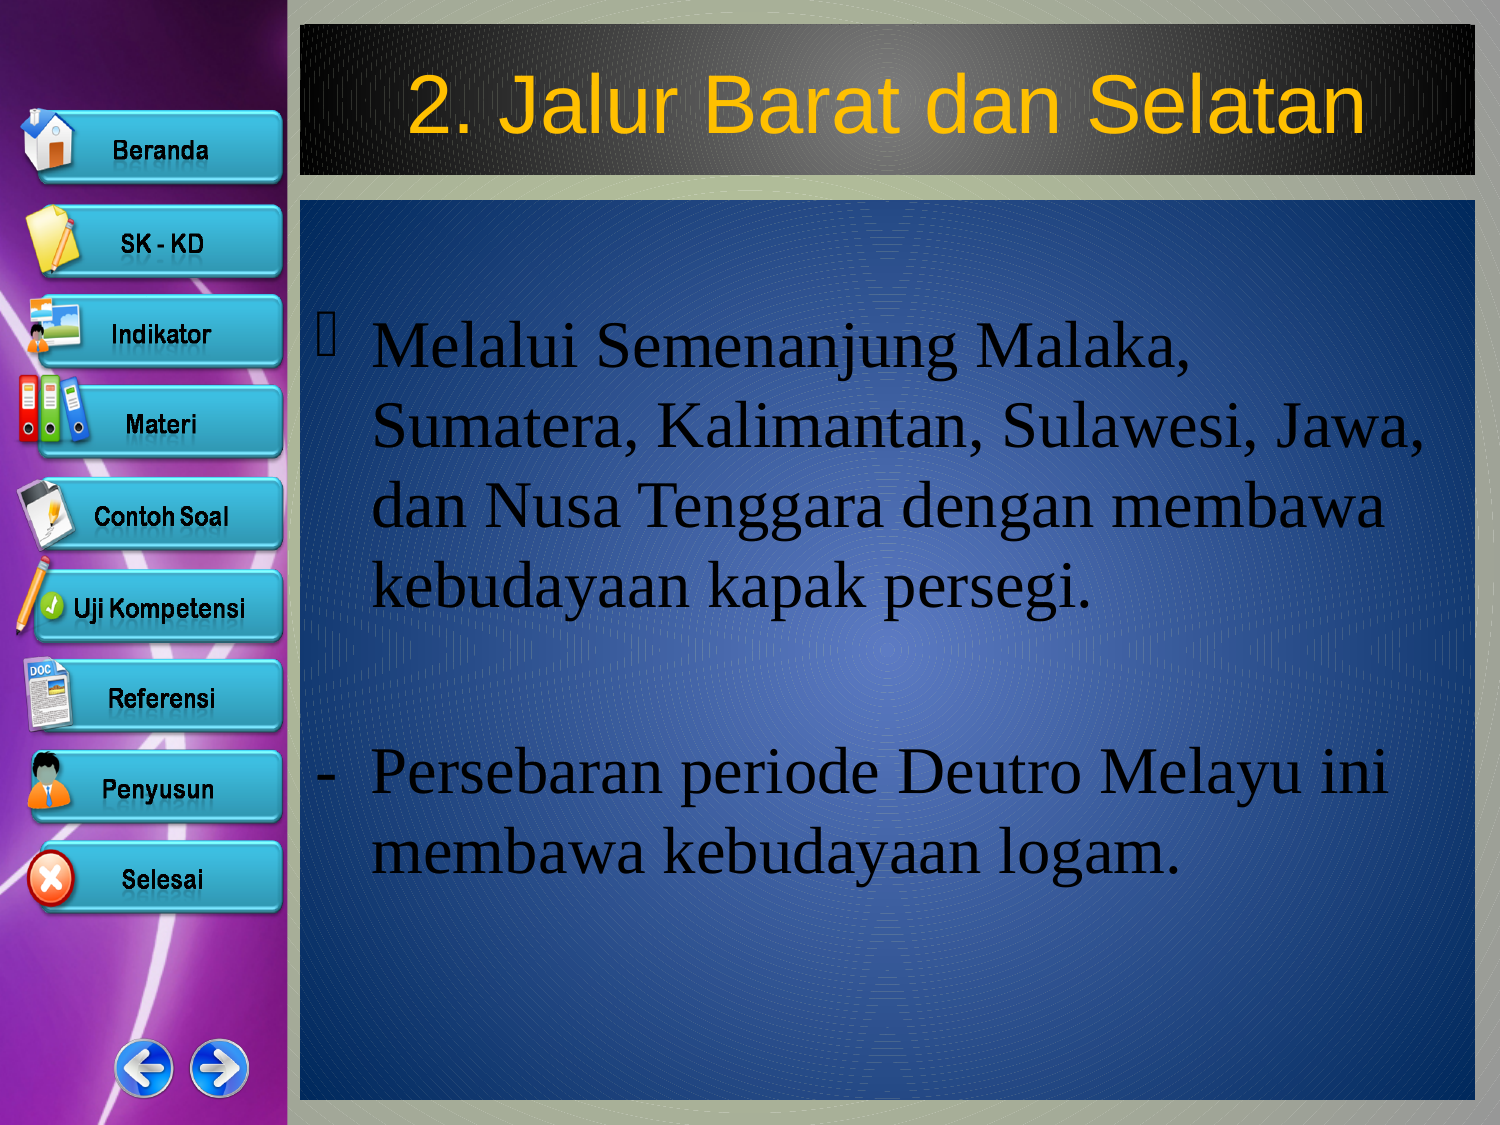

# 2. Jalur Barat dan Selatan

Melalui Semenanjung Malaka, Sumatera, Kalimantan, Sulawesi, Jawa, dan Nusa Tenggara dengan membawa kebudayaan kapak persegi.

-  Persebaran periode Deutro Melayu ini membawa kebudayaan logam.